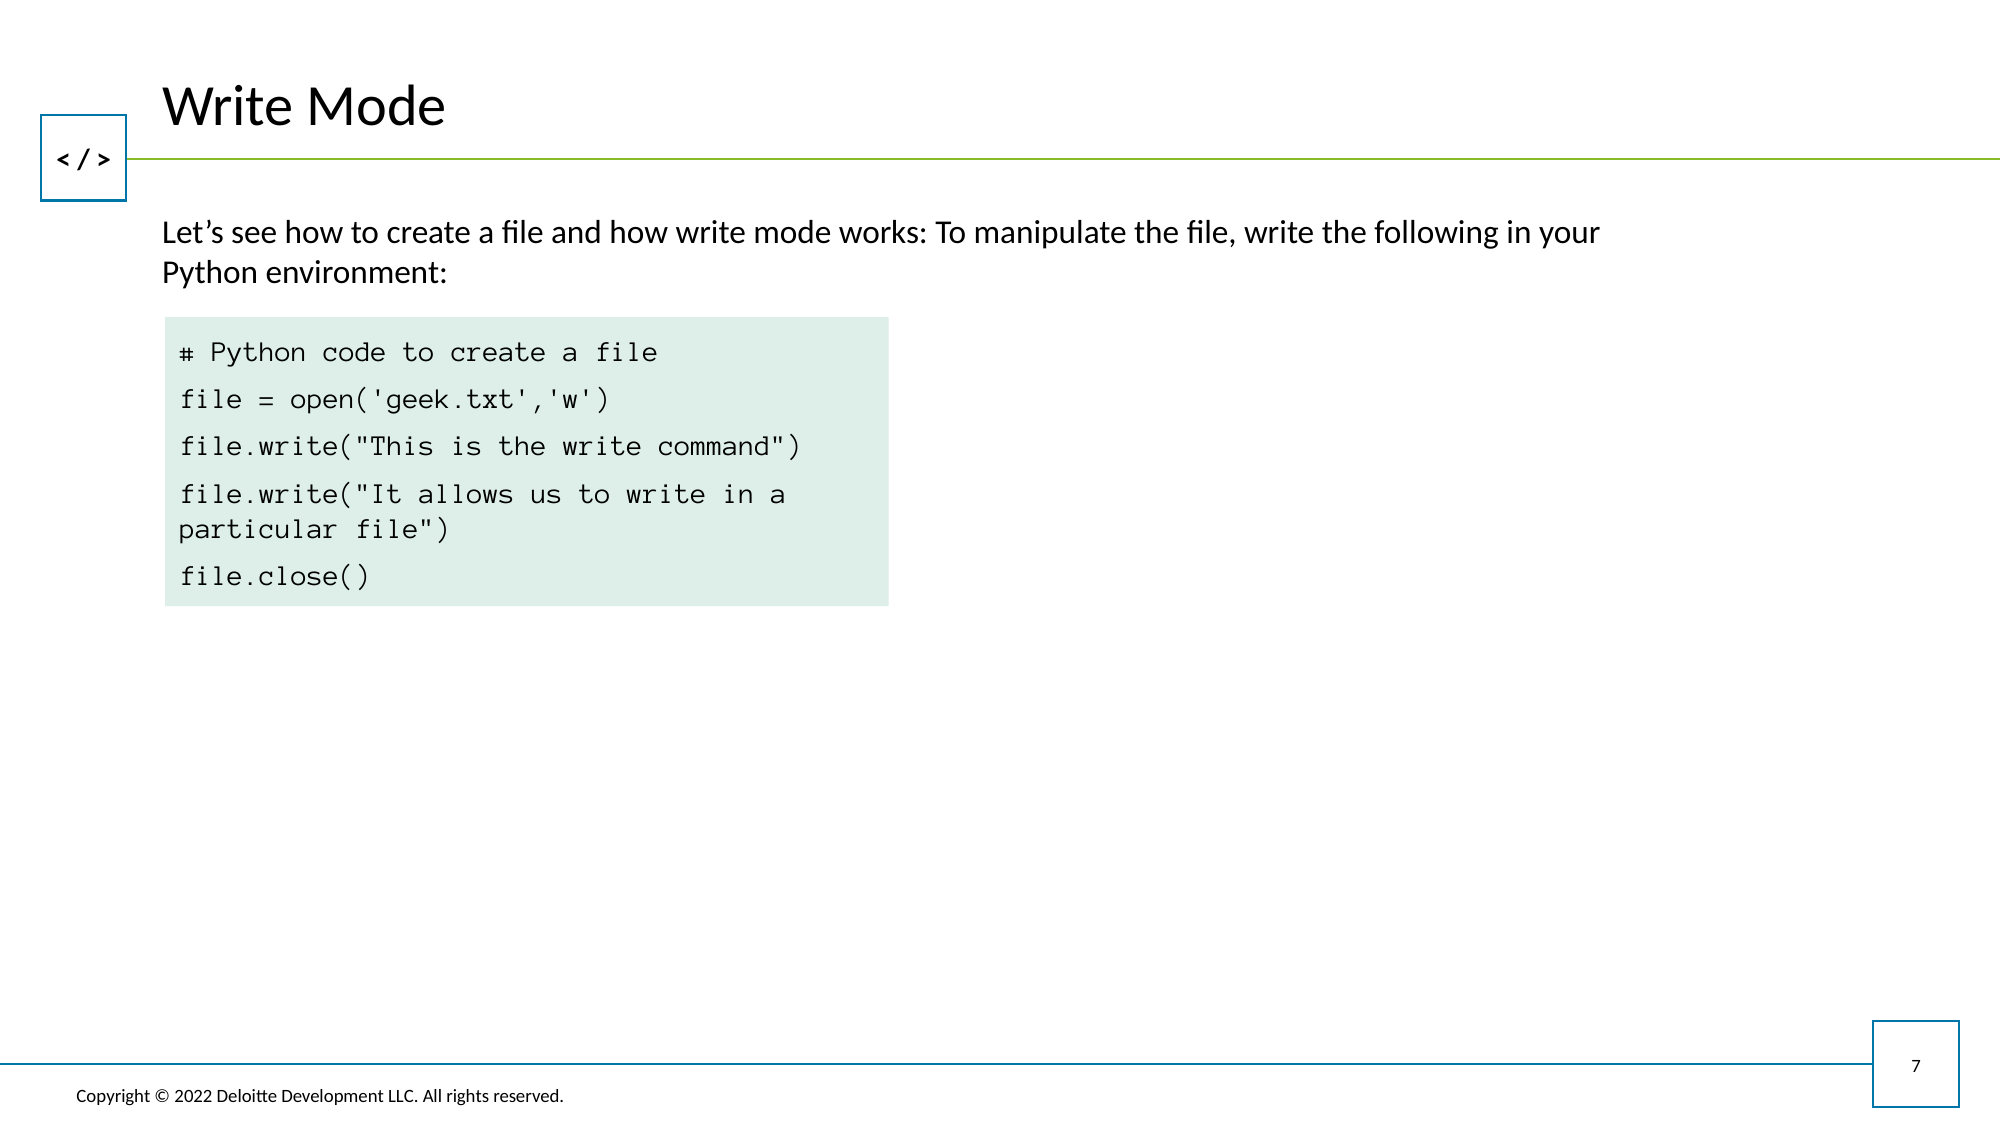

# Write Mode
Let’s see how to create a file and how write mode works: To manipulate the file, write the following in your
Python environment:
# Python code to create a file
file = open('geek.txt','w')
file.write("This is the write command")
file.write("It allows us to write in a particular file")
file.close()
7